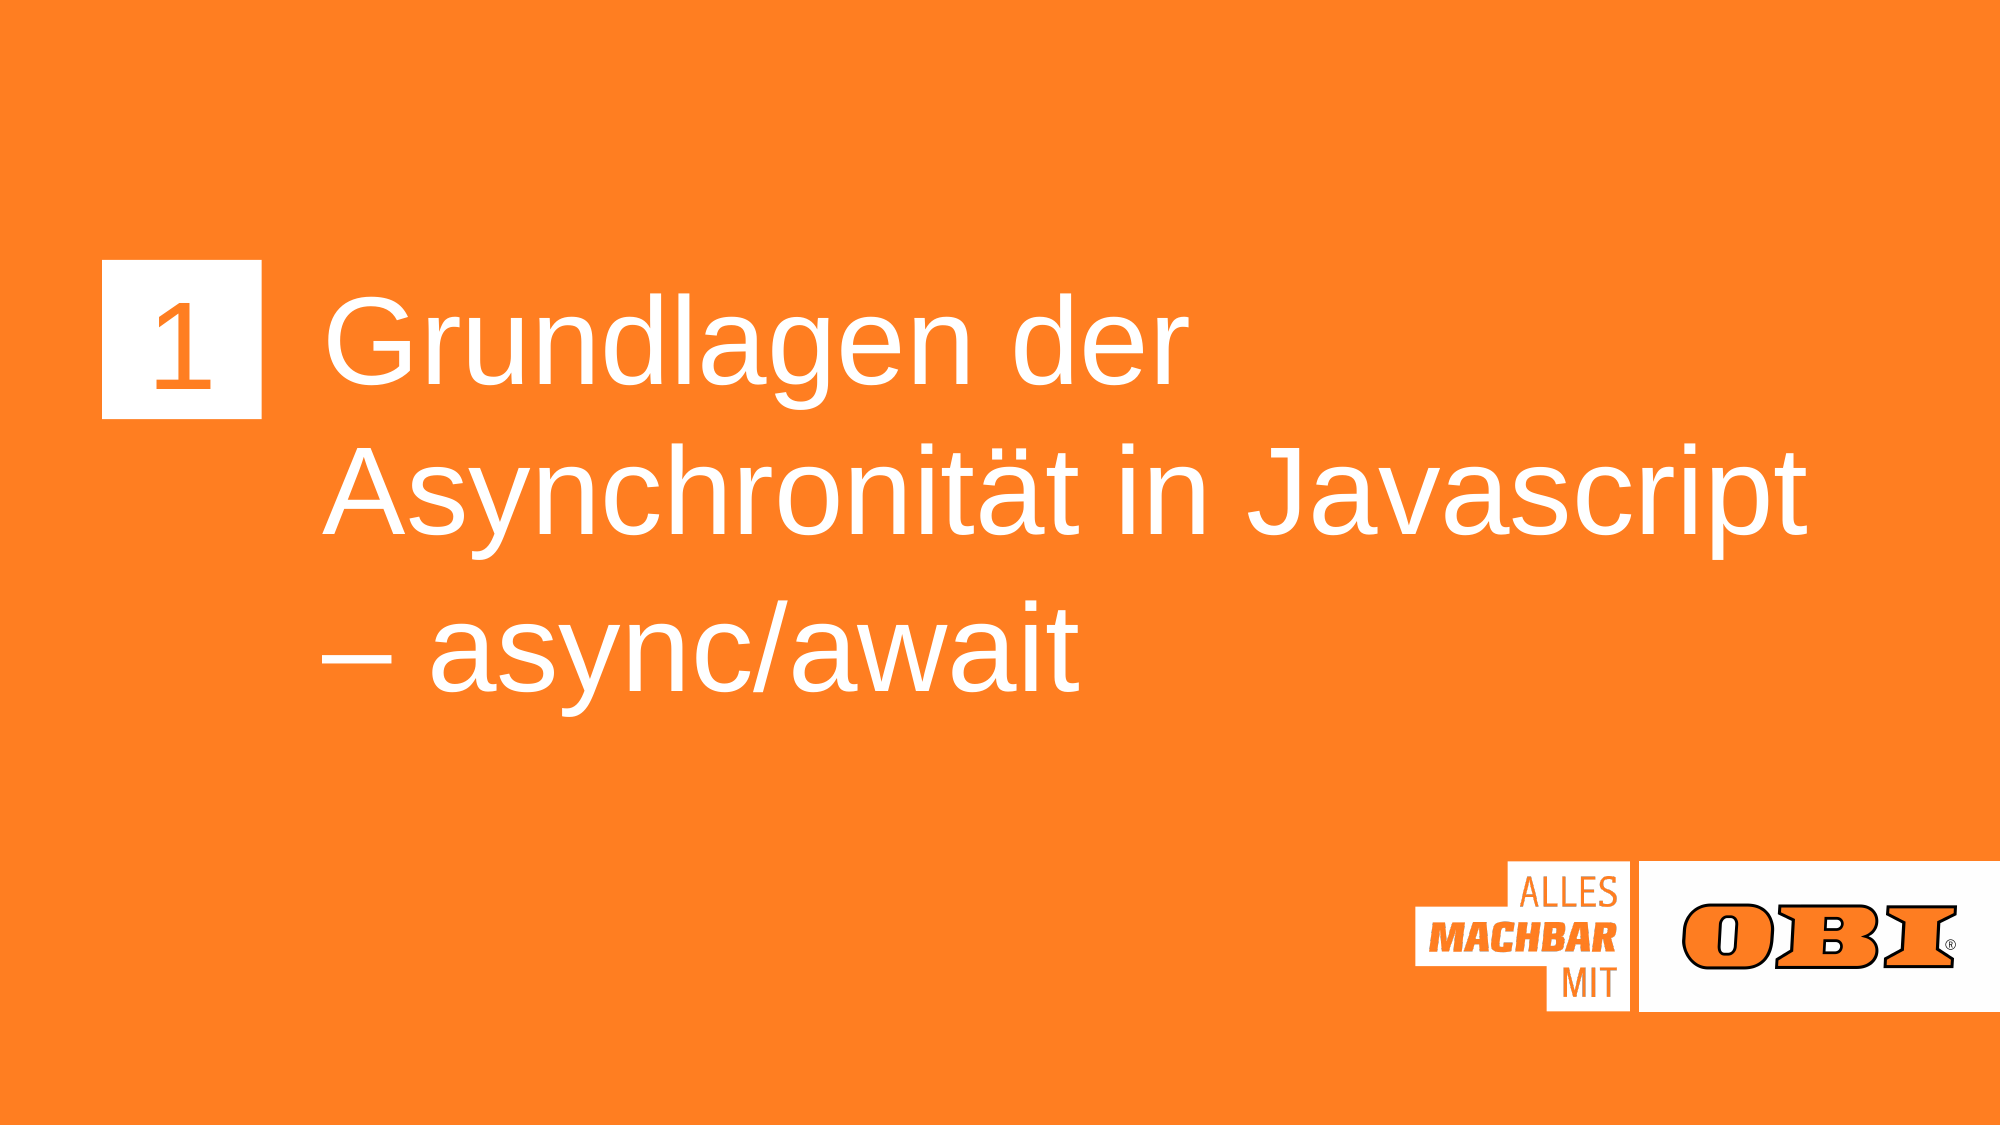

1
Grundlagen der Asynchronität in Javascript
– async/await